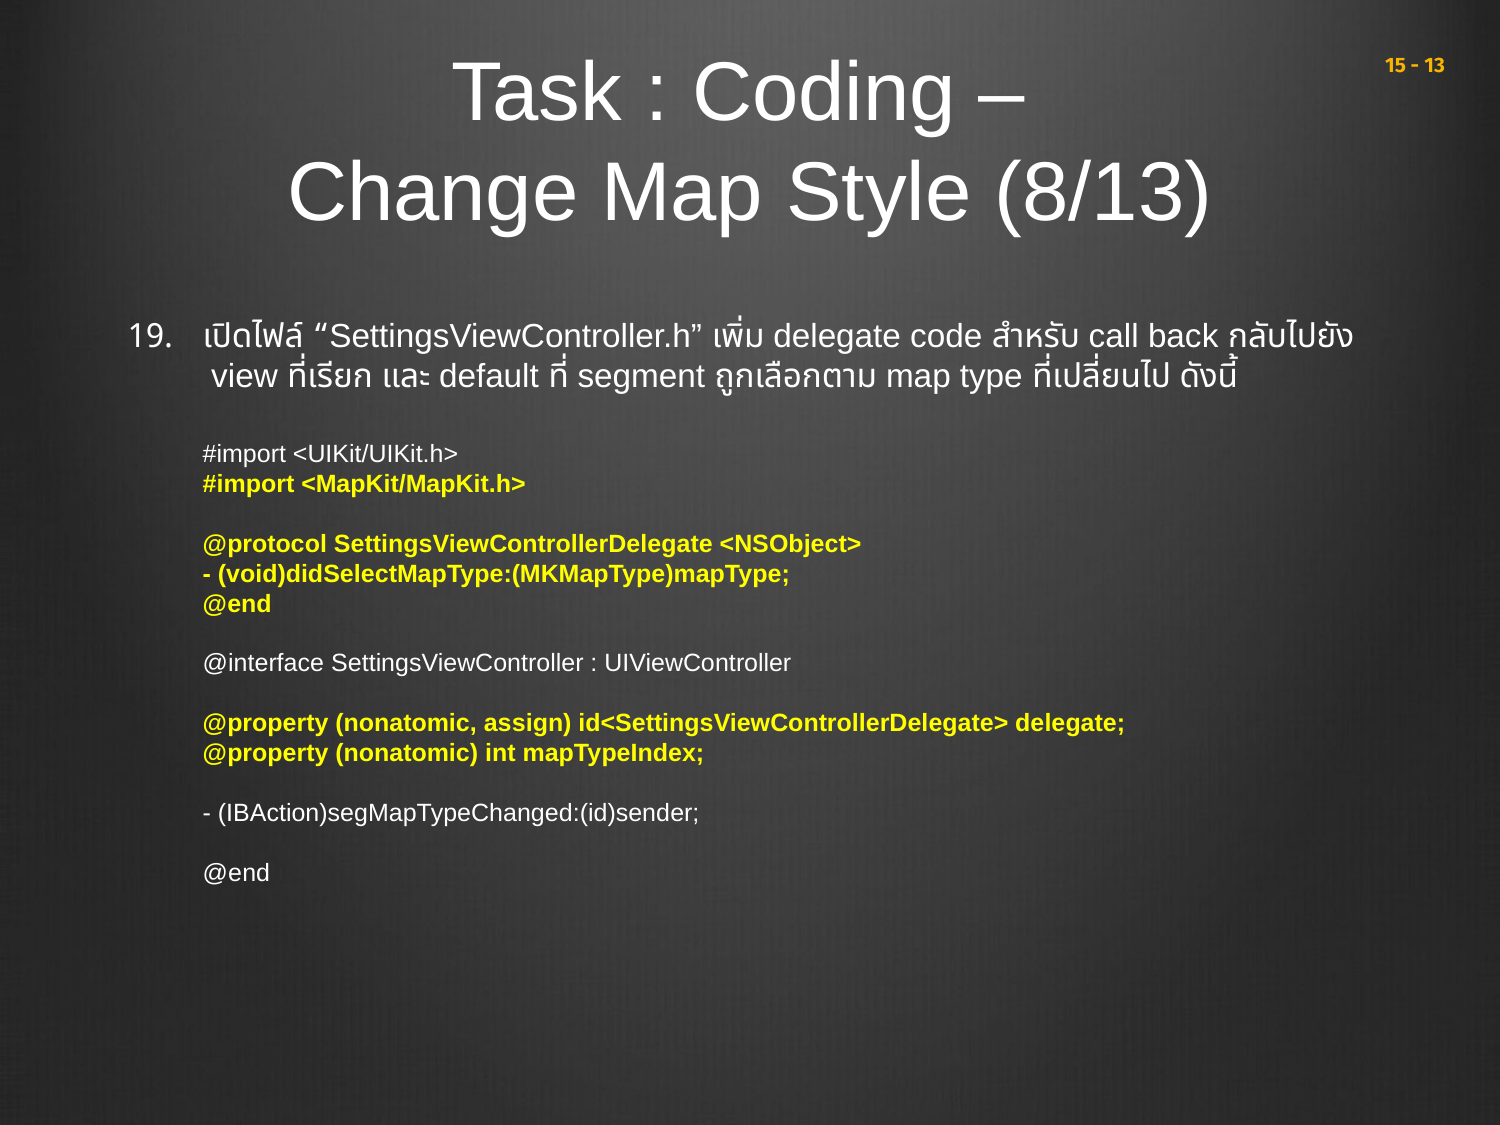

# Task : Coding – Change Map Style (8/13)
 15 - 13
เปิดไฟล์ “SettingsViewController.h” เพิ่ม delegate code สำหรับ call back กลับไปยัง view ที่เรียก และ default ที่ segment ถูกเลือกตาม map type ที่เปลี่ยนไป ดังนี้
#import <UIKit/UIKit.h>
#import <MapKit/MapKit.h>

@protocol SettingsViewControllerDelegate <NSObject>
- (void)didSelectMapType:(MKMapType)mapType;
@end

@interface SettingsViewController : UIViewController

@property (nonatomic, assign) id<SettingsViewControllerDelegate> delegate;
@property (nonatomic) int mapTypeIndex;

- (IBAction)segMapTypeChanged:(id)sender;

@end